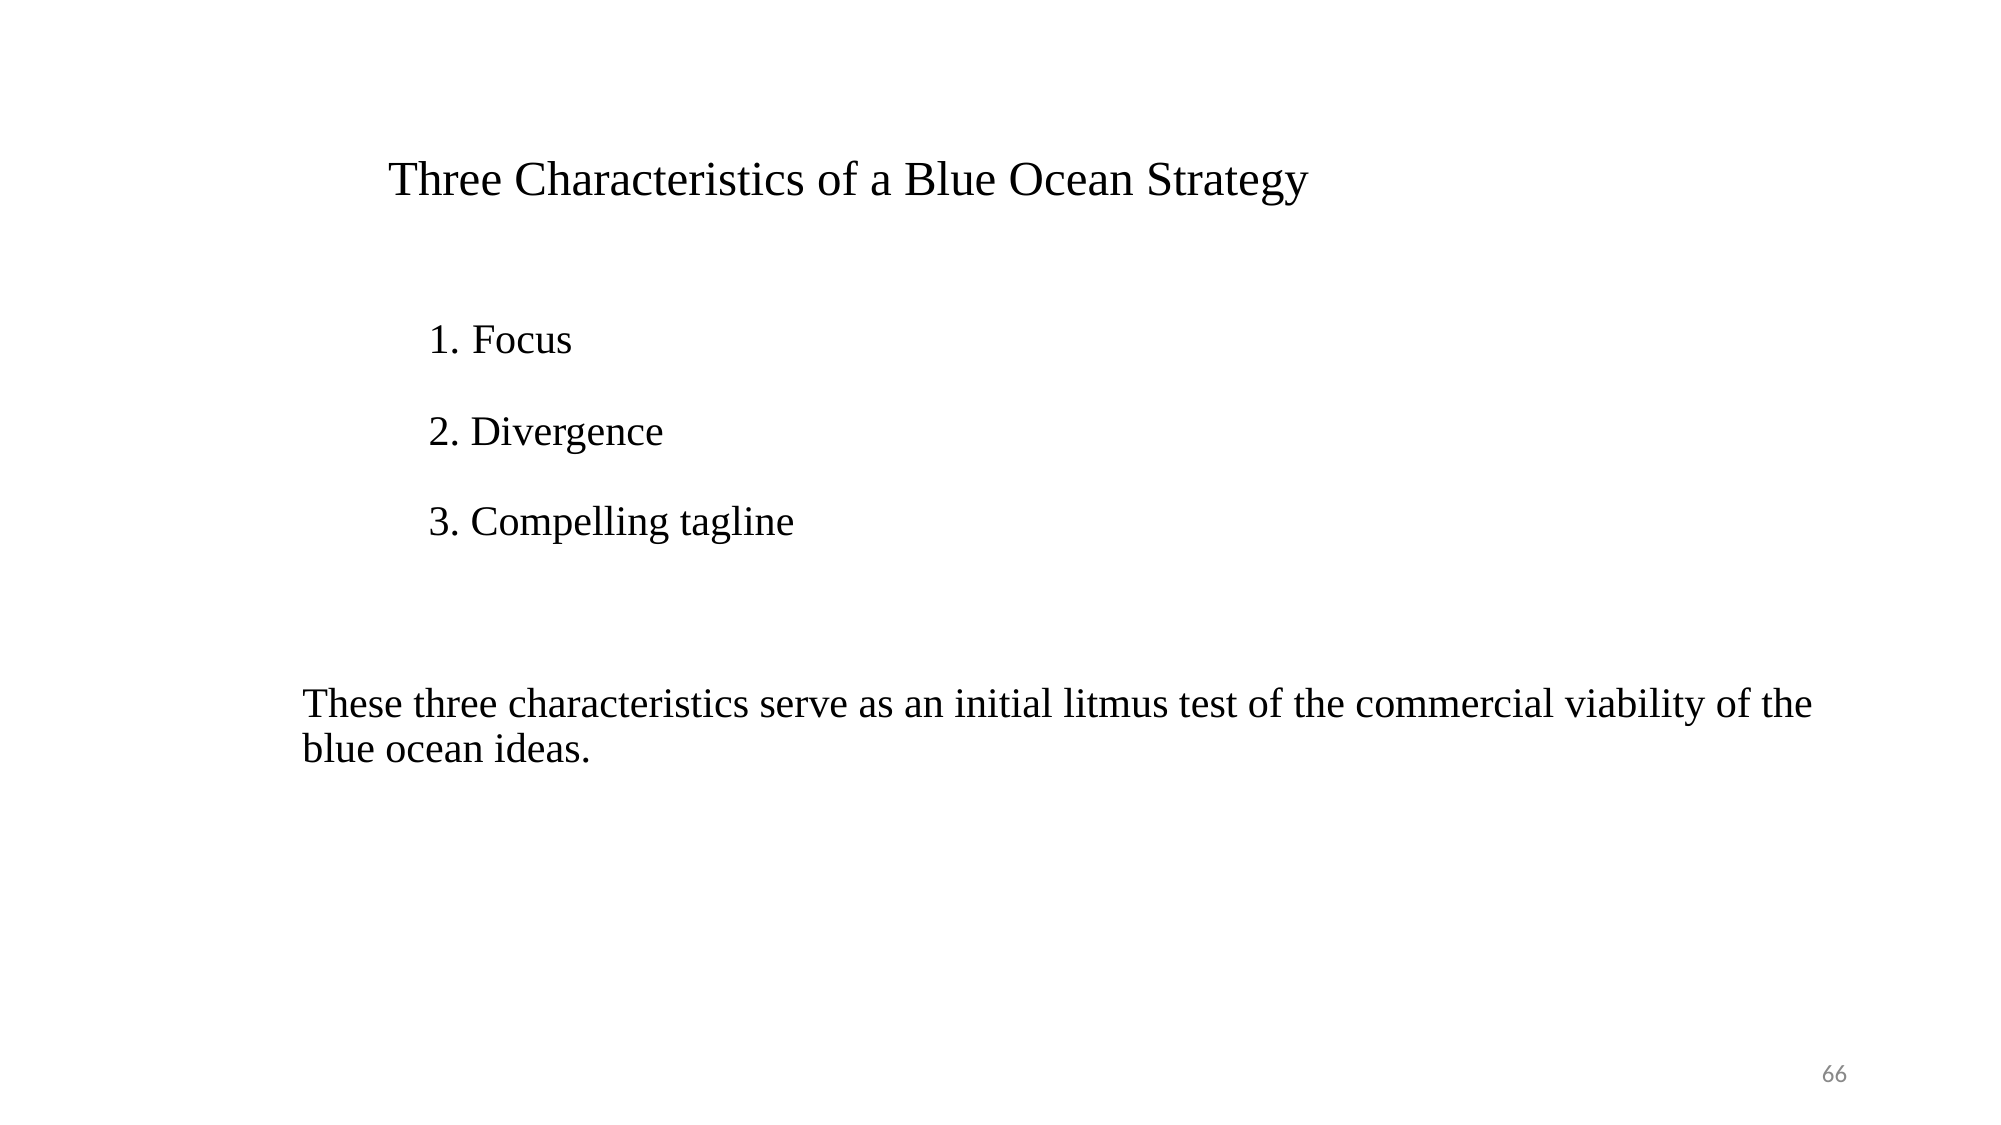

Three Characteristics of a Blue Ocean Strategy
	1. Focus
	2. Divergence
	3. Compelling tagline
These three characteristics serve as an initial litmus test of the commercial viability of the blue ocean ideas.
66